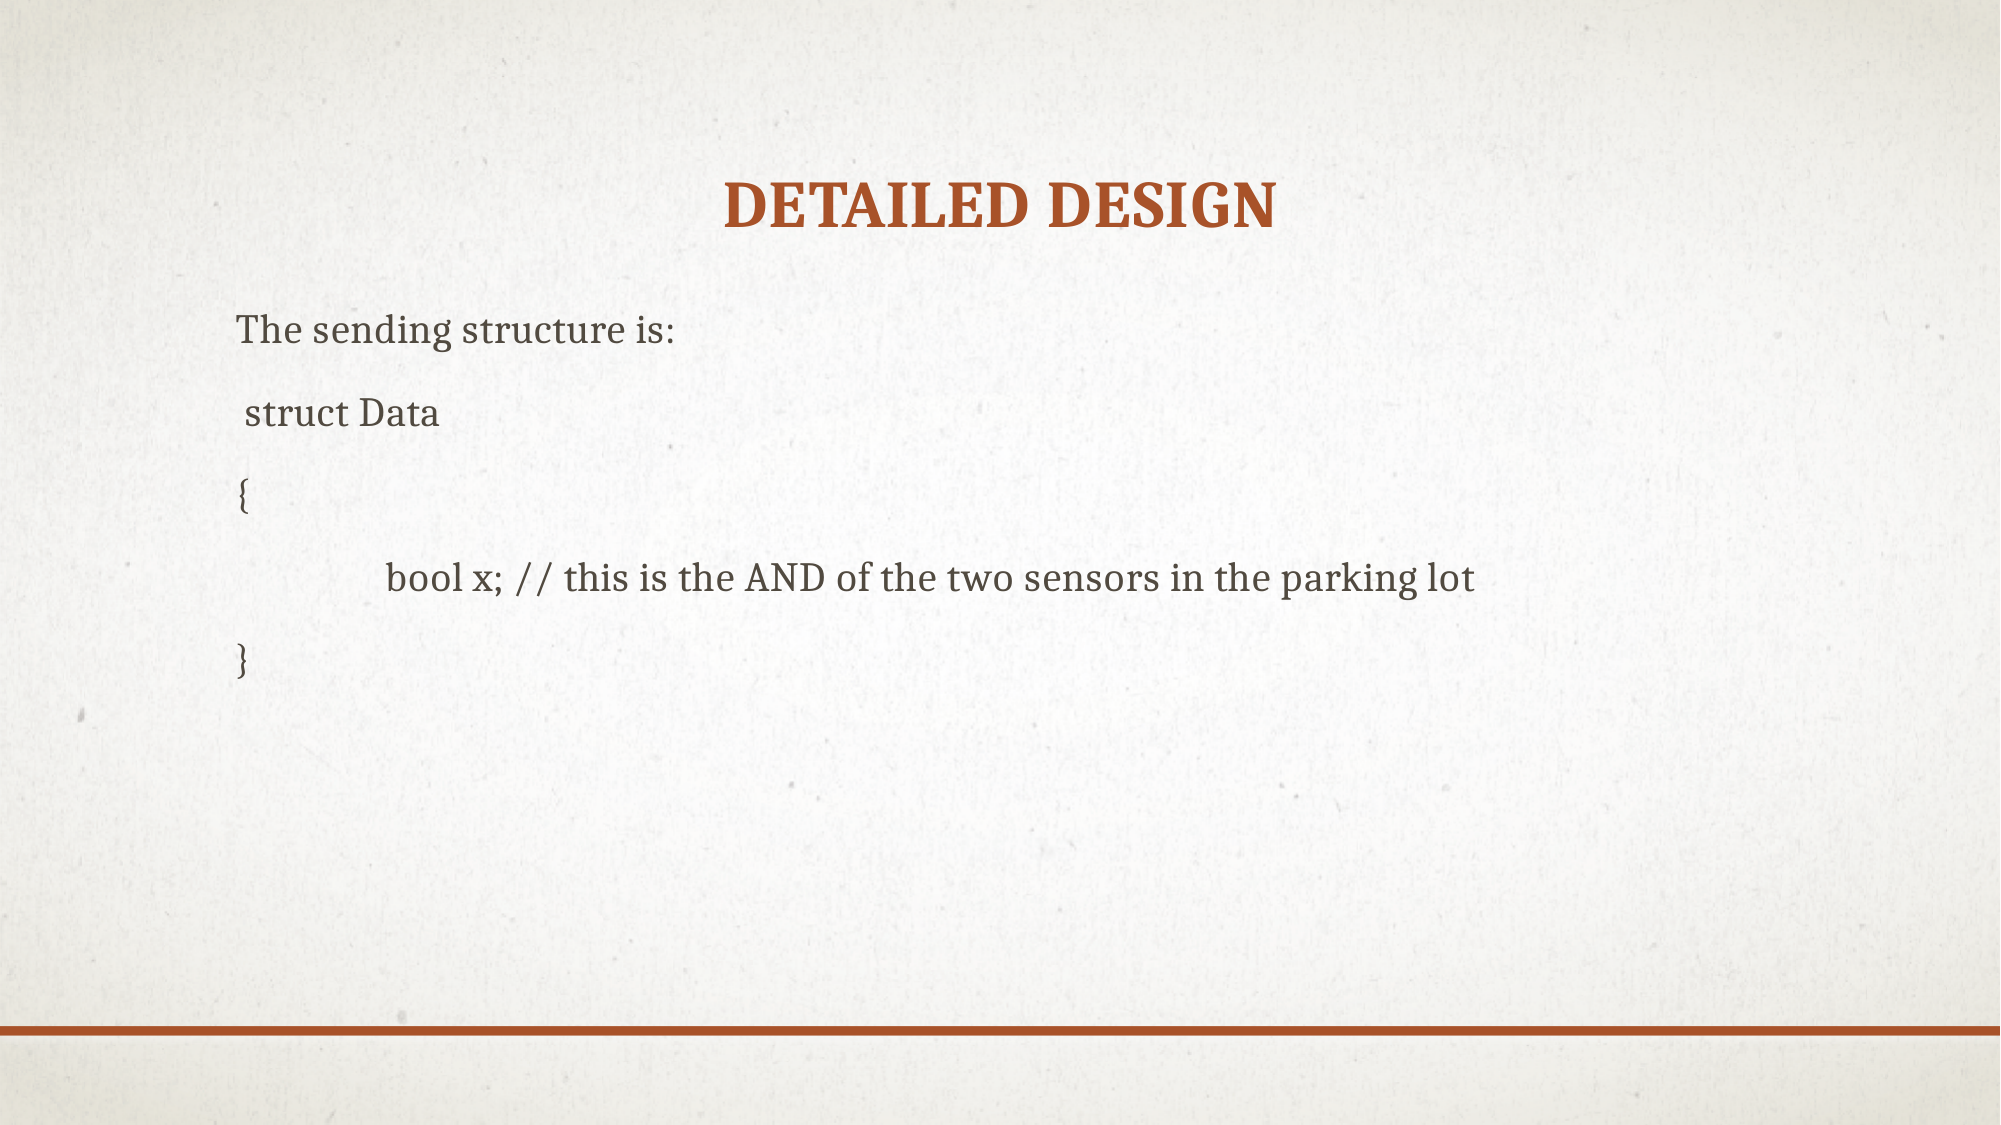

# Detailed design
The sending structure is:
 struct Data
{
	bool x; // this is the AND of the two sensors in the parking lot
}